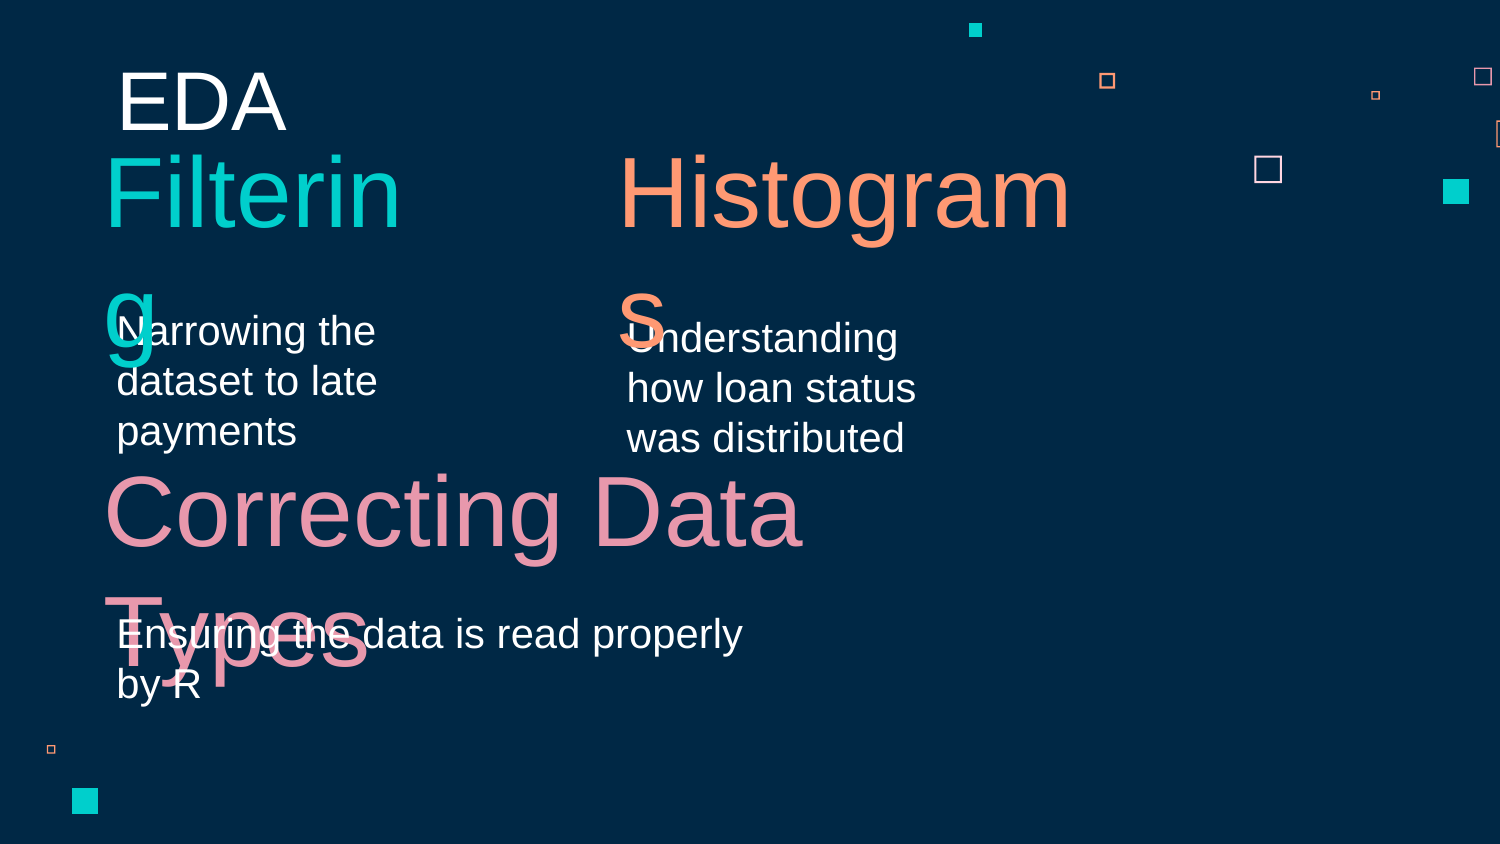

EDA
Filtering
Histograms
# Narrowing the dataset to late payments
Understanding how loan status was distributed
Correcting Data Types
Ensuring the data is read properly by R